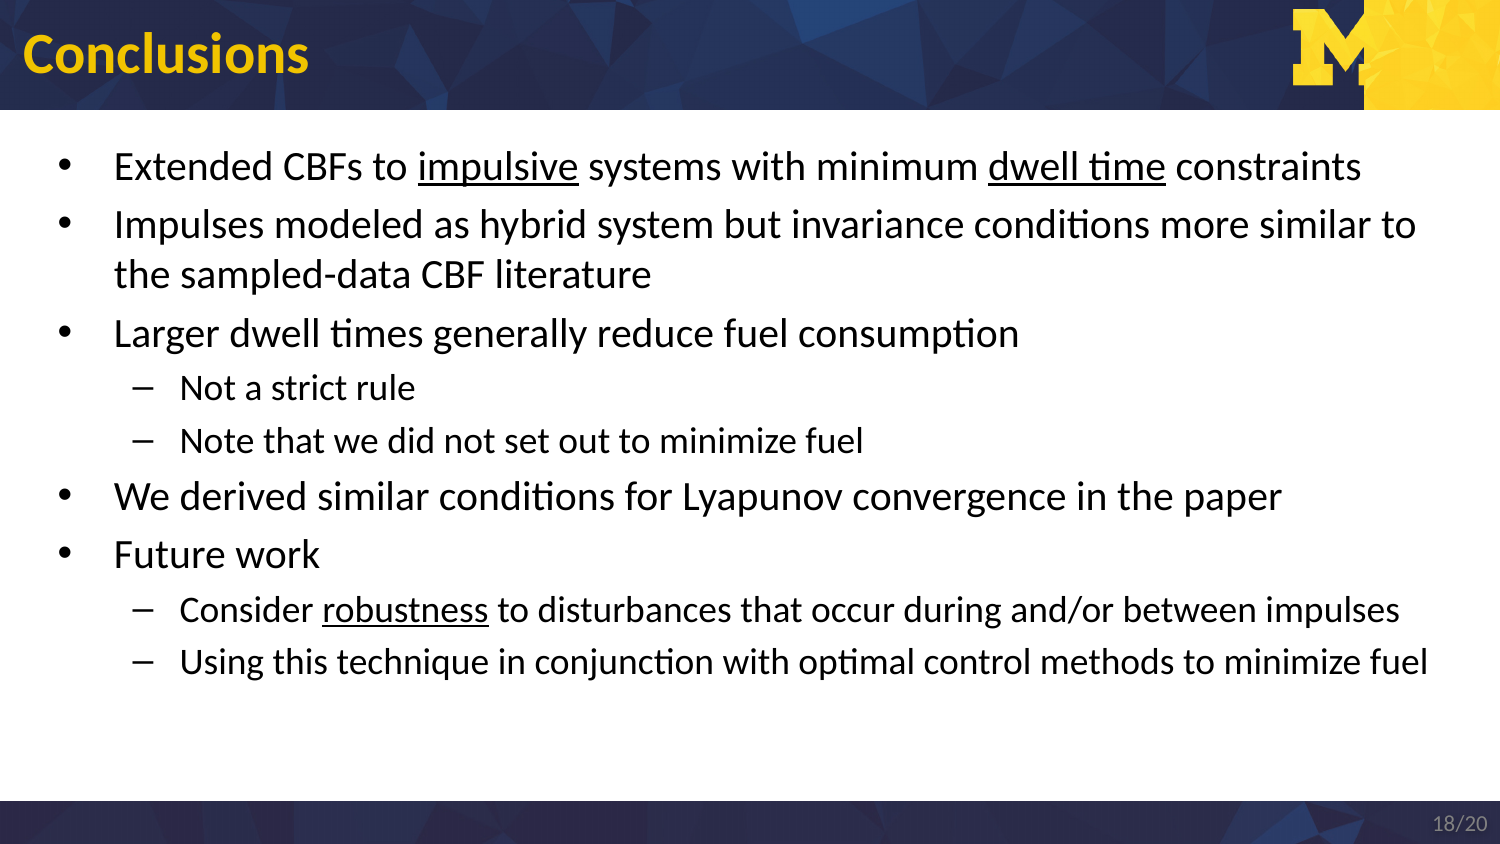

# Conclusions
Extended CBFs to impulsive systems with minimum dwell time constraints
Impulses modeled as hybrid system but invariance conditions more similar to the sampled-data CBF literature
Larger dwell times generally reduce fuel consumption
Not a strict rule
Note that we did not set out to minimize fuel
We derived similar conditions for Lyapunov convergence in the paper
Future work
Consider robustness to disturbances that occur during and/or between impulses
Using this technique in conjunction with optimal control methods to minimize fuel